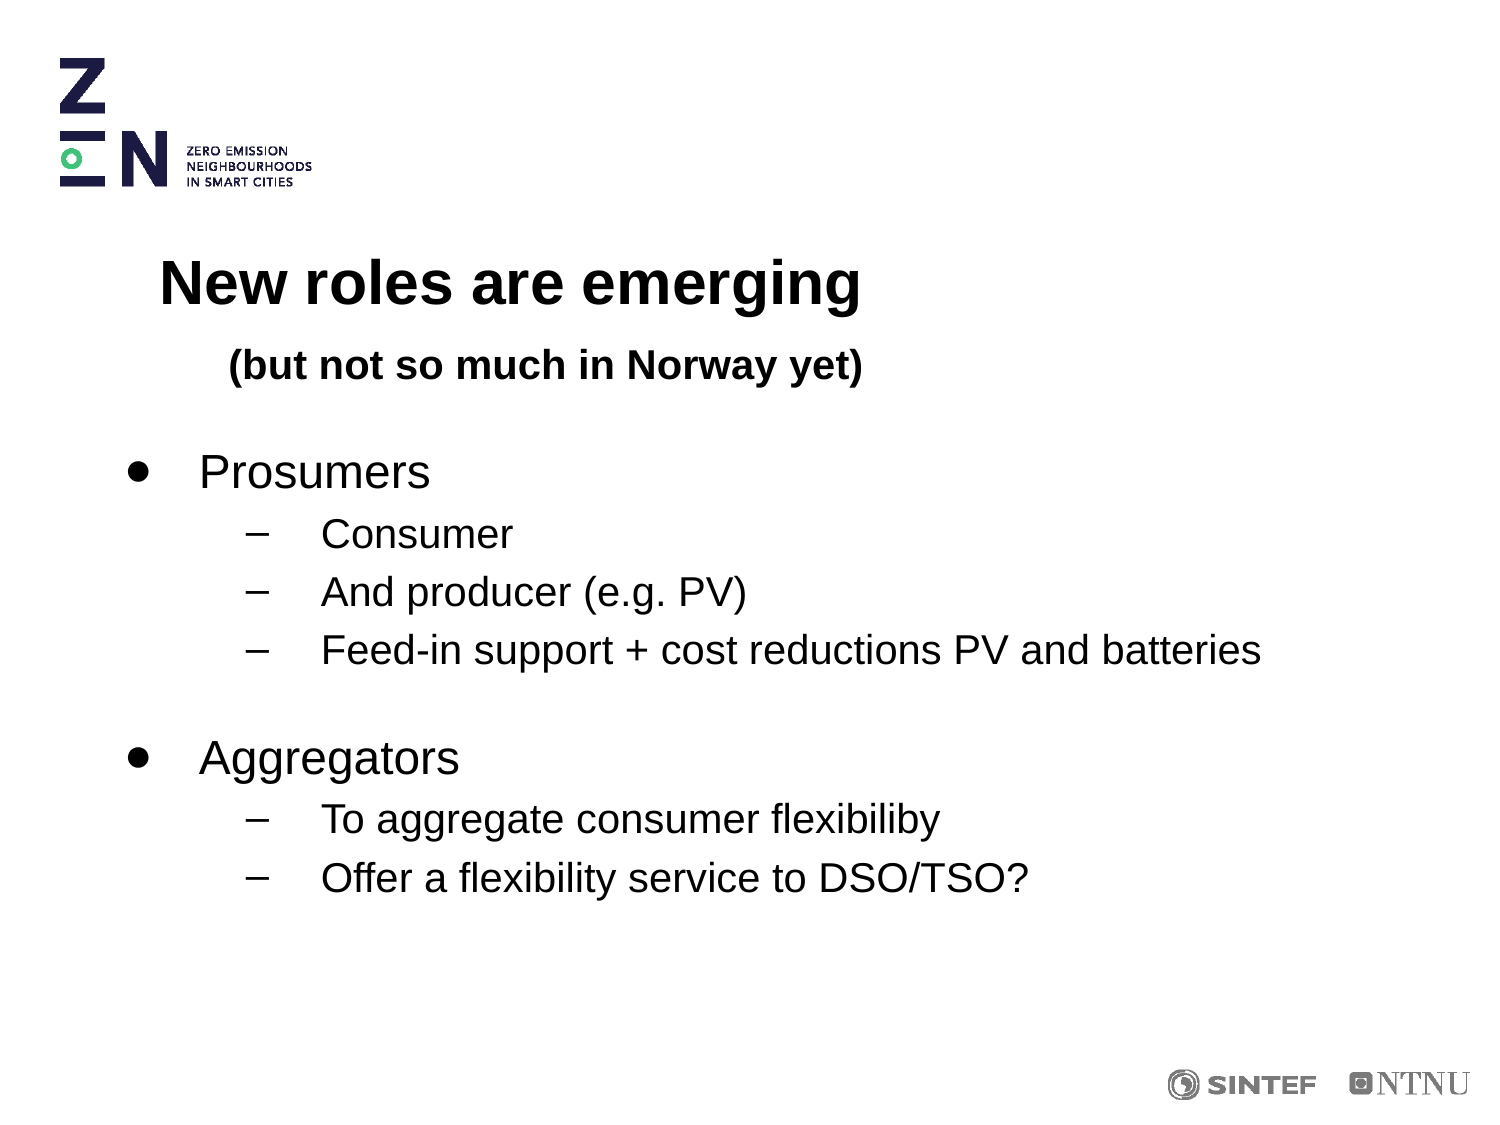

# New roles are emerging                                  (but not so much in Norway yet)

Prosumers
Consumer
And producer (e.g. PV)
Feed-in support + cost reductions PV and batteries

Aggregators
To aggregate consumer flexibiliby
Offer a flexibility service to DSO/TSO?